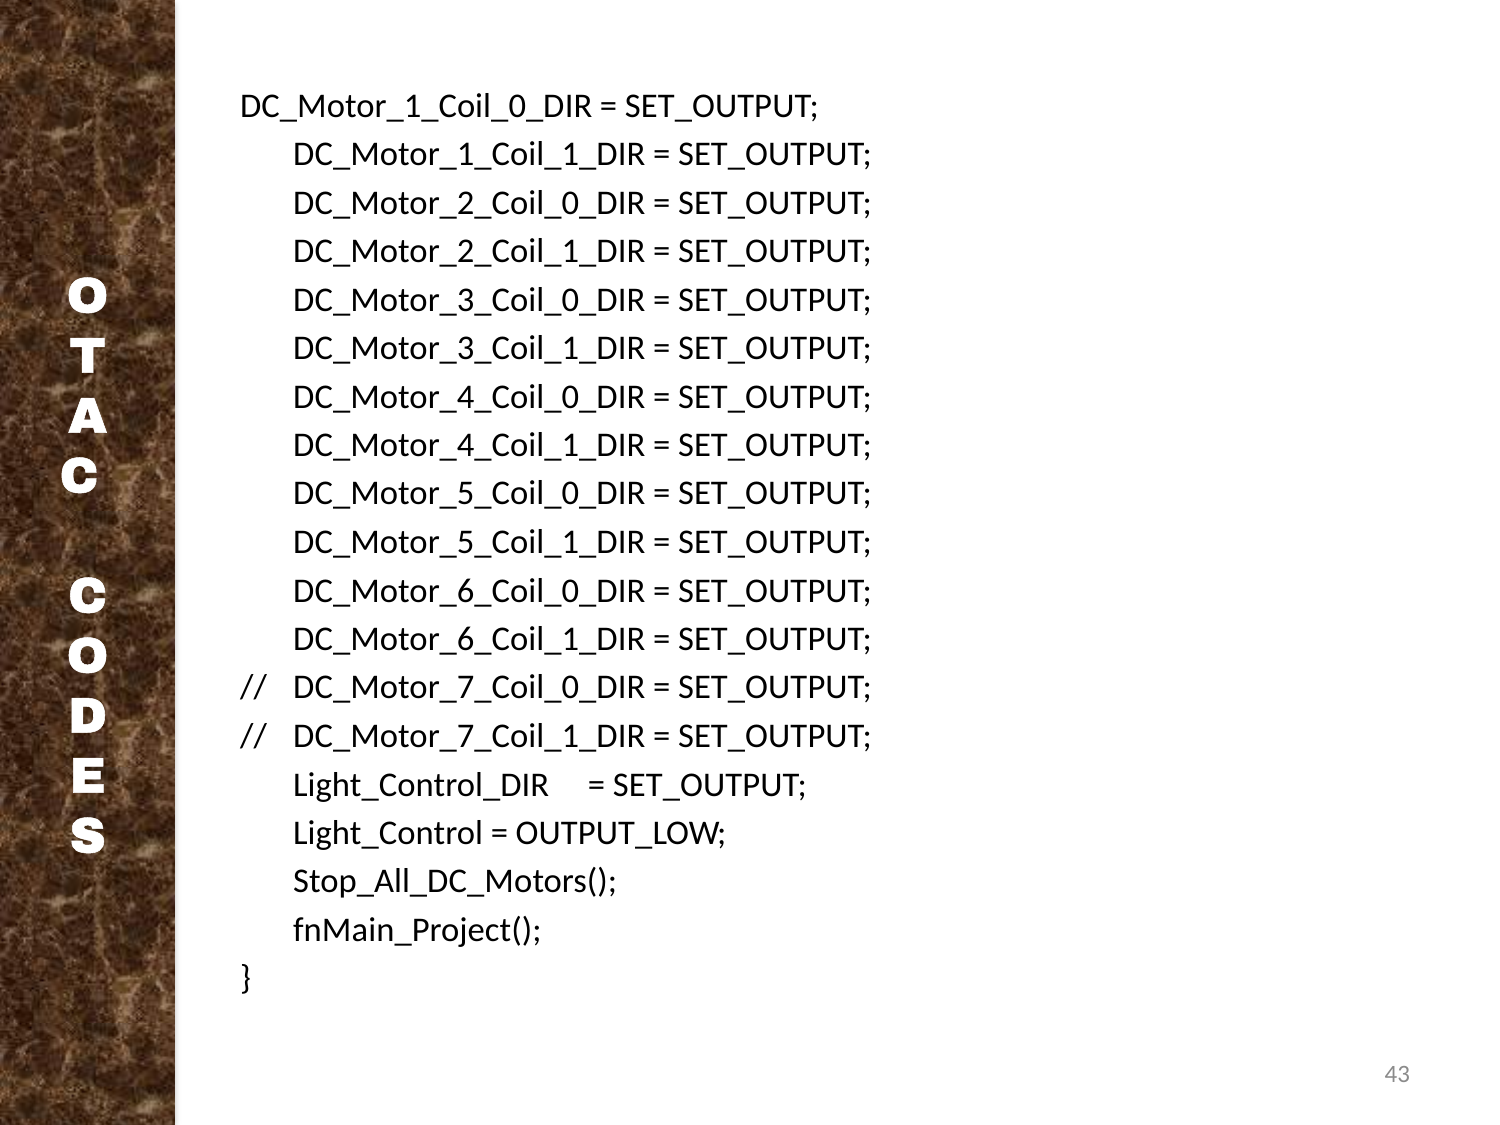

O
T
A
C
C
O
D
E
S
DC_Motor_1_Coil_0_DIR = SET_OUTPUT;
	DC_Motor_1_Coil_1_DIR = SET_OUTPUT;
	DC_Motor_2_Coil_0_DIR = SET_OUTPUT;
	DC_Motor_2_Coil_1_DIR = SET_OUTPUT;
	DC_Motor_3_Coil_0_DIR = SET_OUTPUT;
	DC_Motor_3_Coil_1_DIR = SET_OUTPUT;
	DC_Motor_4_Coil_0_DIR = SET_OUTPUT;
	DC_Motor_4_Coil_1_DIR = SET_OUTPUT;
	DC_Motor_5_Coil_0_DIR = SET_OUTPUT;
	DC_Motor_5_Coil_1_DIR = SET_OUTPUT;
	DC_Motor_6_Coil_0_DIR = SET_OUTPUT;
	DC_Motor_6_Coil_1_DIR = SET_OUTPUT;
//	DC_Motor_7_Coil_0_DIR = SET_OUTPUT;
//	DC_Motor_7_Coil_1_DIR = SET_OUTPUT;
	Light_Control_DIR     = SET_OUTPUT;
	Light_Control = OUTPUT_LOW;
	Stop_All_DC_Motors();
	fnMain_Project();
}

43